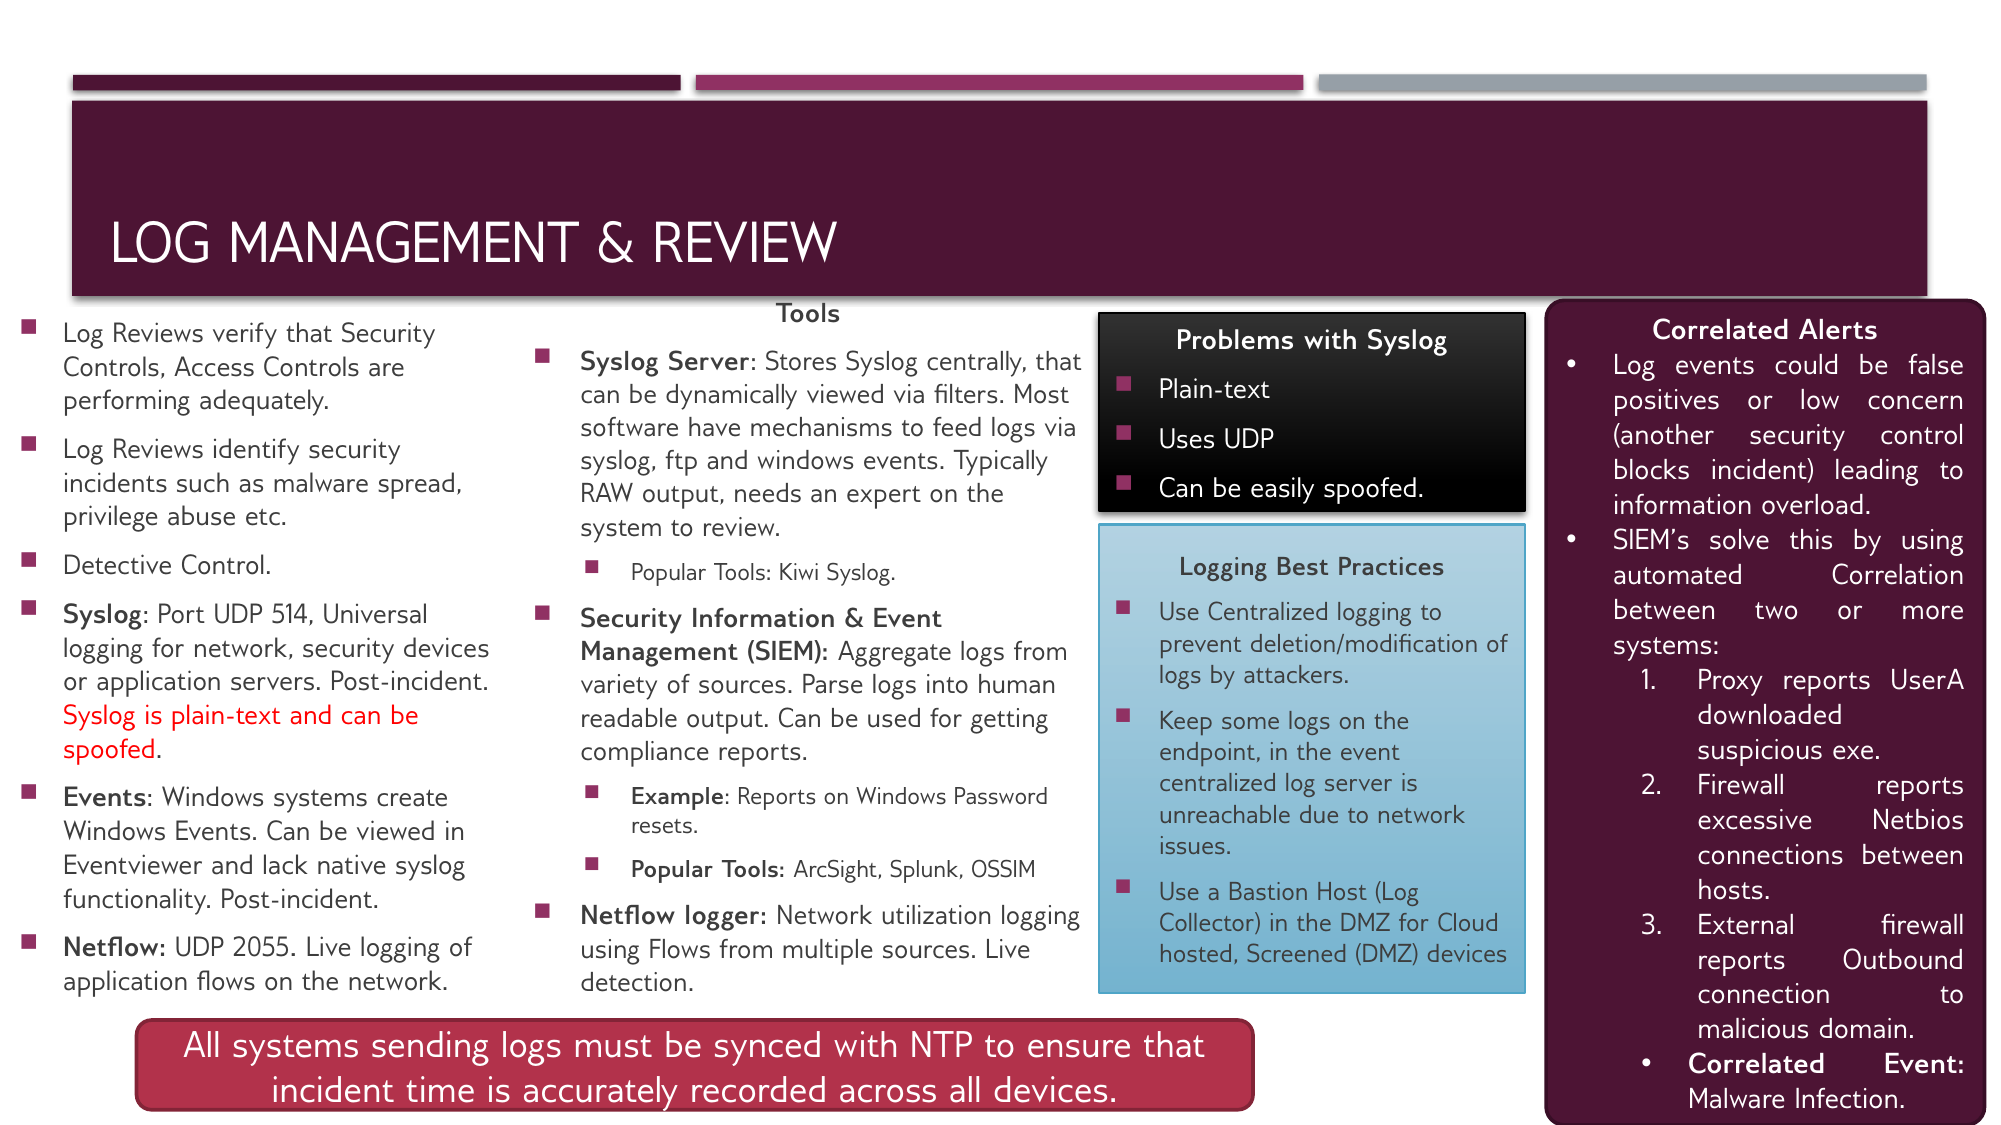

# Log management & review
Tools
Syslog Server: Stores Syslog centrally, that can be dynamically viewed via filters. Most software have mechanisms to feed logs via syslog, ftp and windows events. Typically RAW output, needs an expert on the system to review.
Popular Tools: Kiwi Syslog.
Security Information & Event Management (SIEM): Aggregate logs from variety of sources. Parse logs into human readable output. Can be used for getting compliance reports.
Example: Reports on Windows Password resets.
Popular Tools: ArcSight, Splunk, OSSIM
Netflow logger: Network utilization logging using Flows from multiple sources. Live detection.
Log Reviews verify that Security Controls, Access Controls are performing adequately.
Log Reviews identify security incidents such as malware spread, privilege abuse etc.
Detective Control.
Syslog: Port UDP 514, Universal logging for network, security devices or application servers. Post-incident. Syslog is plain-text and can be spoofed.
Events: Windows systems create Windows Events. Can be viewed in Eventviewer and lack native syslog functionality. Post-incident.
Netflow: UDP 2055. Live logging of application flows on the network.
Correlated Alerts
Log events could be false positives or low concern (another security control blocks incident) leading to information overload.
SIEM’s solve this by using automated Correlation between two or more systems:
Proxy reports UserA downloaded suspicious exe.
Firewall reports excessive Netbios connections between hosts.
External firewall reports Outbound connection to malicious domain.
Correlated Event: Malware Infection.
Problems with Syslog
Plain-text
Uses UDP
Can be easily spoofed.
Logging Best Practices
Use Centralized logging to prevent deletion/modification of logs by attackers.
Keep some logs on the endpoint, in the event centralized log server is unreachable due to network issues.
Use a Bastion Host (Log Collector) in the DMZ for Cloud hosted, Screened (DMZ) devices
All systems sending logs must be synced with NTP to ensure that incident time is accurately recorded across all devices.